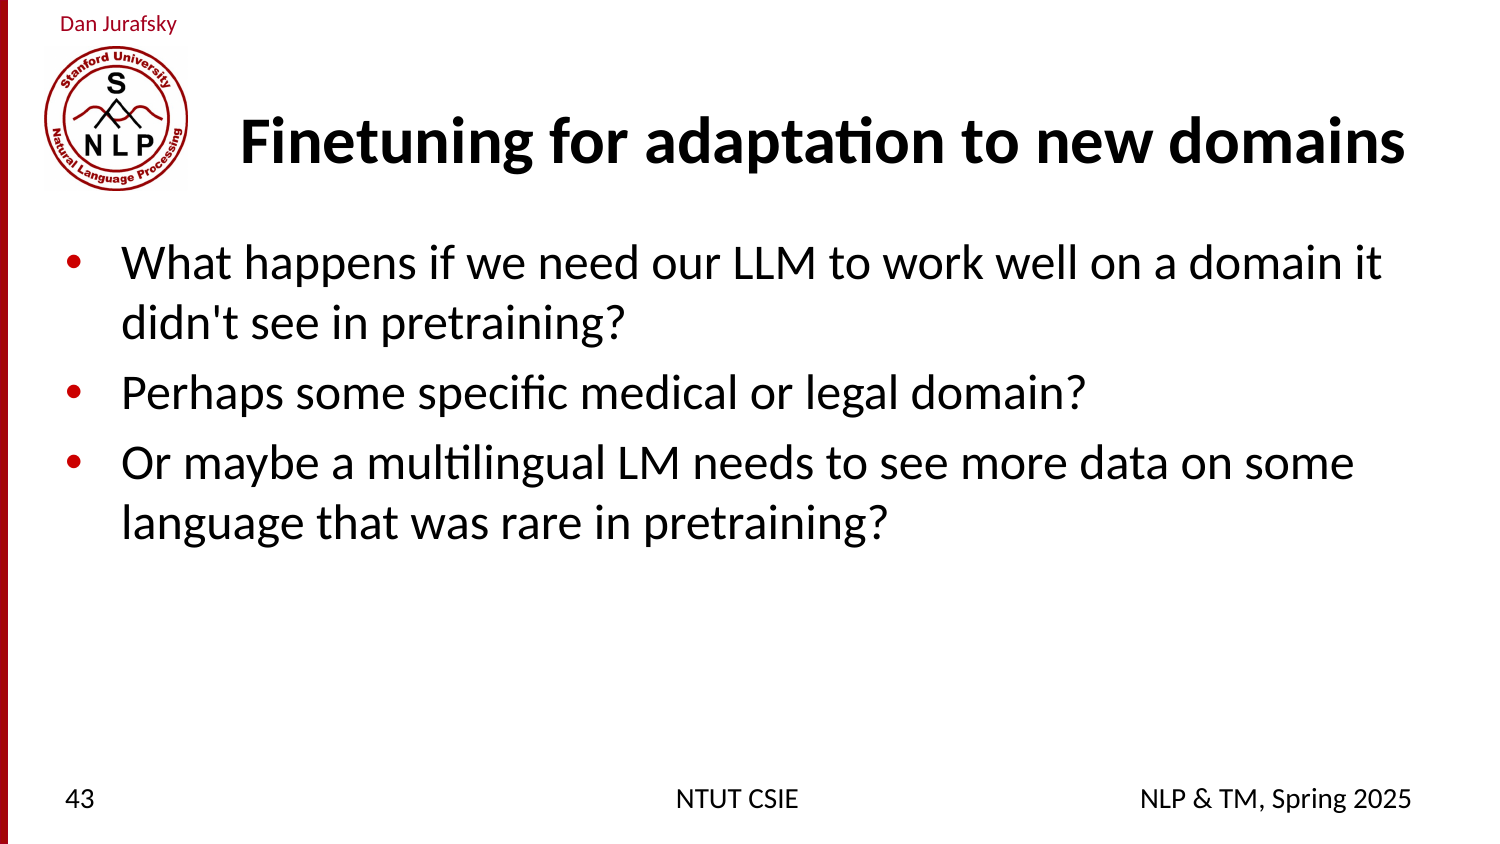

# Finetuning for adaptation to new domains
What happens if we need our LLM to work well on a domain it didn't see in pretraining?
Perhaps some specific medical or legal domain?
Or maybe a multilingual LM needs to see more data on some language that was rare in pretraining?

43
NTUT CSIE
NLP & TM, Spring 2025